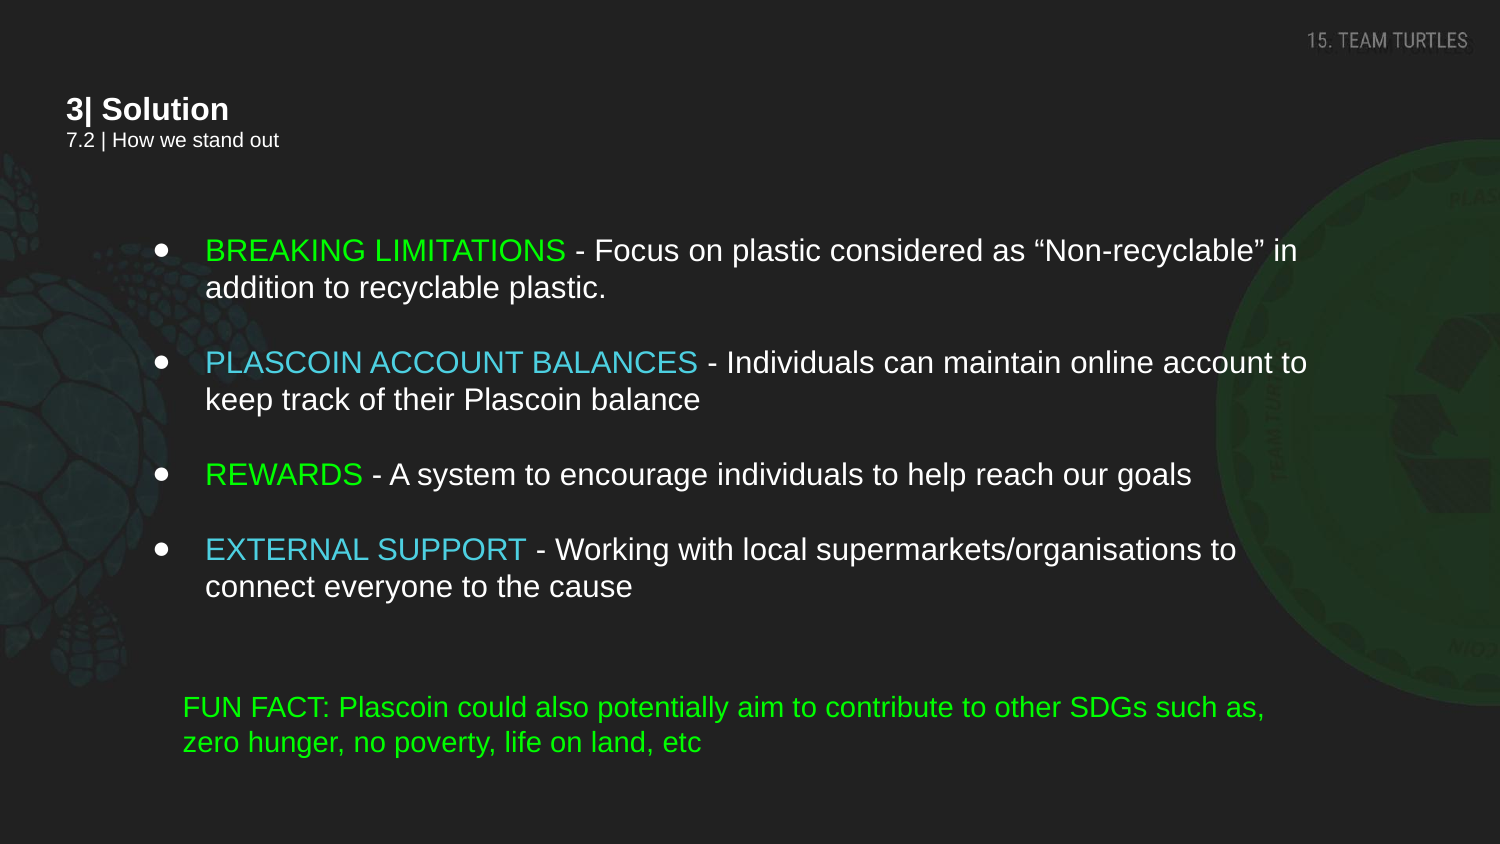

# 3| Solution
7.2 | How we stand out
BREAKING LIMITATIONS - Focus on plastic considered as “Non-recyclable” in addition to recyclable plastic.

PLASCOIN ACCOUNT BALANCES - Individuals can maintain online account to keep track of their Plascoin balance

REWARDS - A system to encourage individuals to help reach our goals

EXTERNAL SUPPORT - Working with local supermarkets/organisations to connect everyone to the cause

FUN FACT: Plascoin could also potentially aim to contribute to other SDGs such as, zero hunger, no poverty, life on land, etc